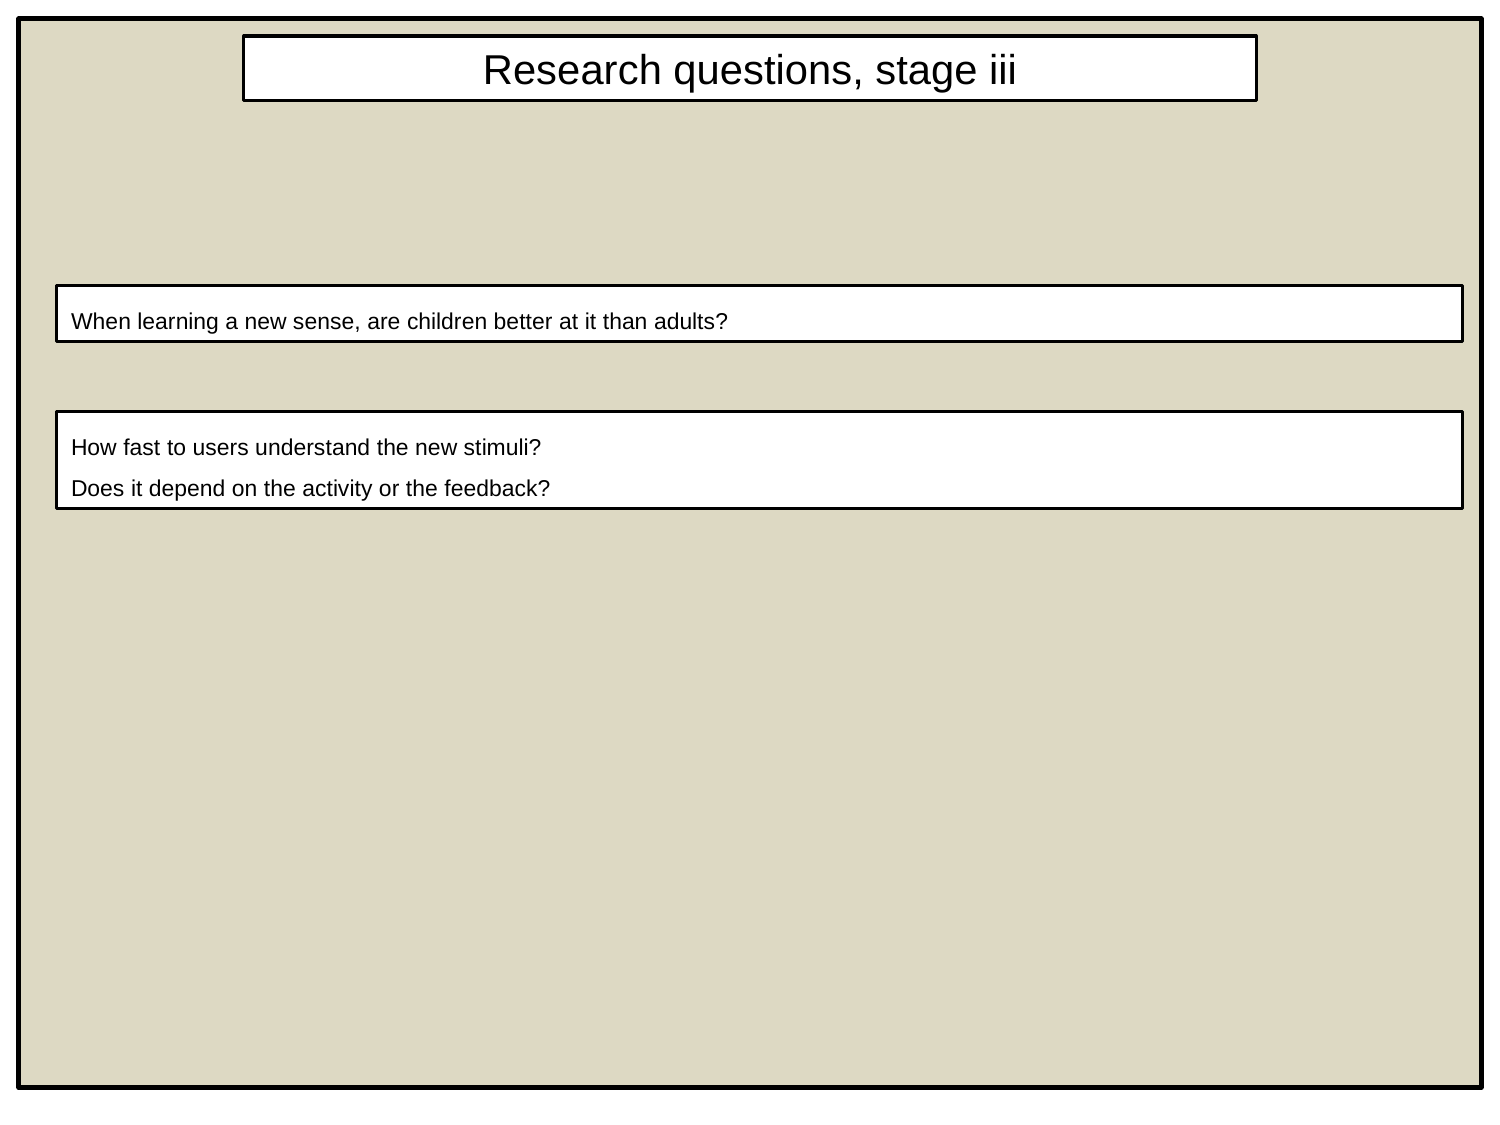

Research questions, stage iii
When learning a new sense, are children better at it than adults?
How fast to users understand the new stimuli?
Does it depend on the activity or the feedback?